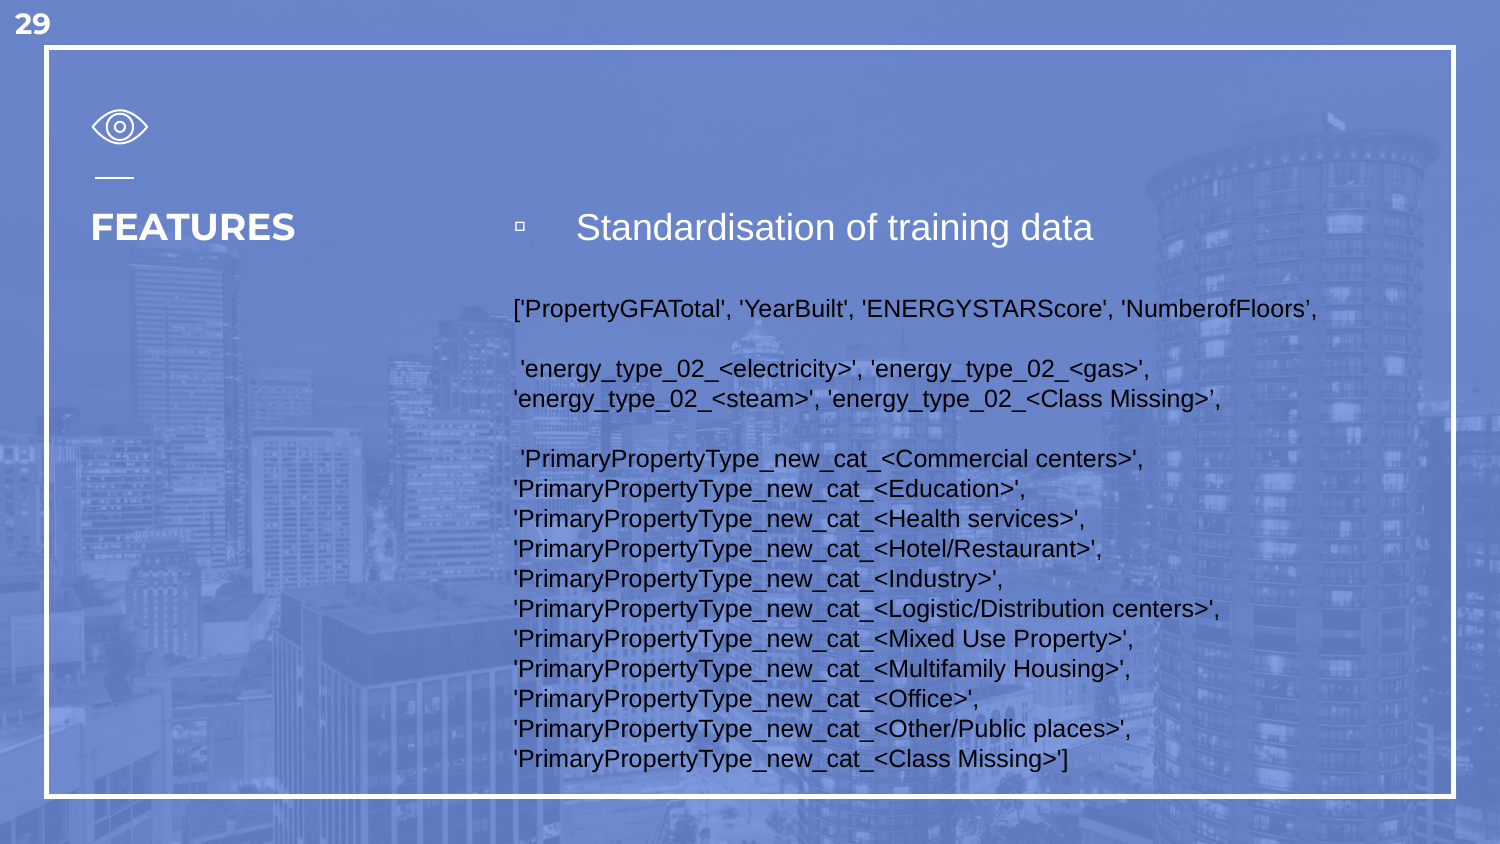

# FEATURES
Standardisation of training data

['PropertyGFATotal', 'YearBuilt', 'ENERGYSTARScore', 'NumberofFloors’,

 'energy_type_02_<electricity>', 'energy_type_02_<gas>', 'energy_type_02_<steam>', 'energy_type_02_<Class Missing>’,

 'PrimaryPropertyType_new_cat_<Commercial centers>', 'PrimaryPropertyType_new_cat_<Education>', 'PrimaryPropertyType_new_cat_<Health services>', 'PrimaryPropertyType_new_cat_<Hotel/Restaurant>', 'PrimaryPropertyType_new_cat_<Industry>', 'PrimaryPropertyType_new_cat_<Logistic/Distribution centers>', 'PrimaryPropertyType_new_cat_<Mixed Use Property>', 'PrimaryPropertyType_new_cat_<Multifamily Housing>', 'PrimaryPropertyType_new_cat_<Office>', 'PrimaryPropertyType_new_cat_<Other/Public places>', 'PrimaryPropertyType_new_cat_<Class Missing>']